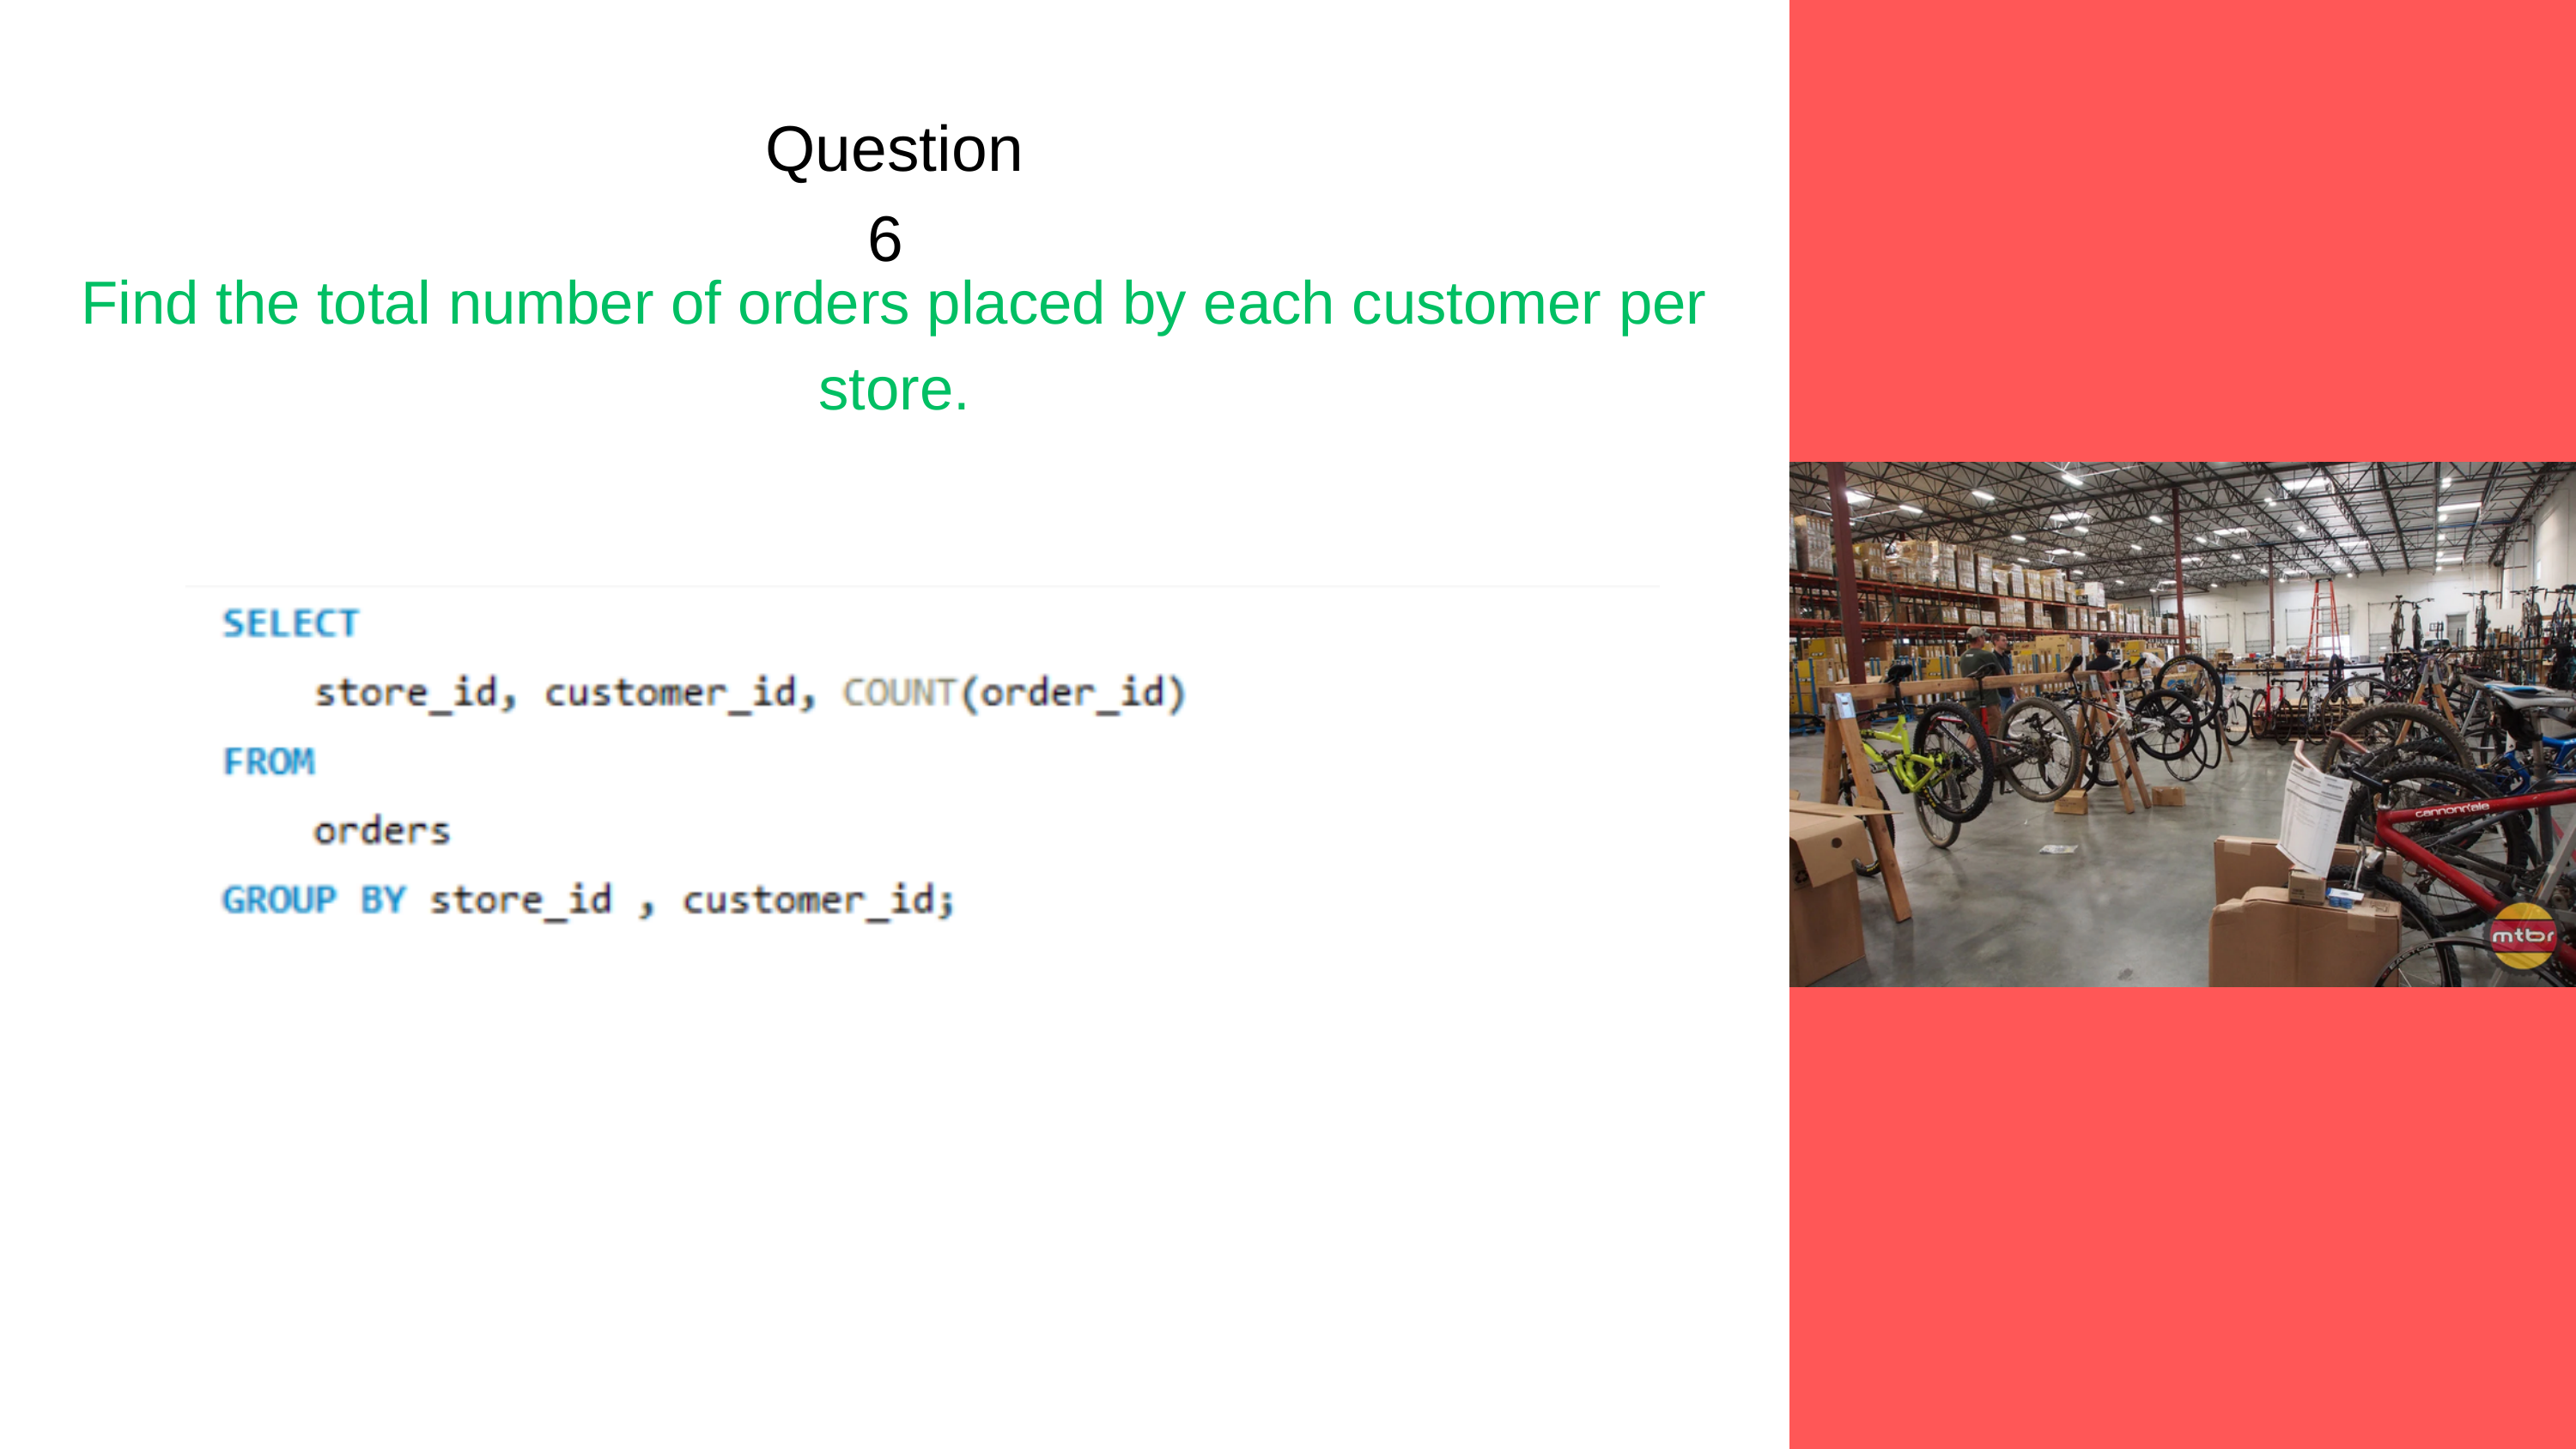

Question 6

Find the total number of orders placed by each customer per store.